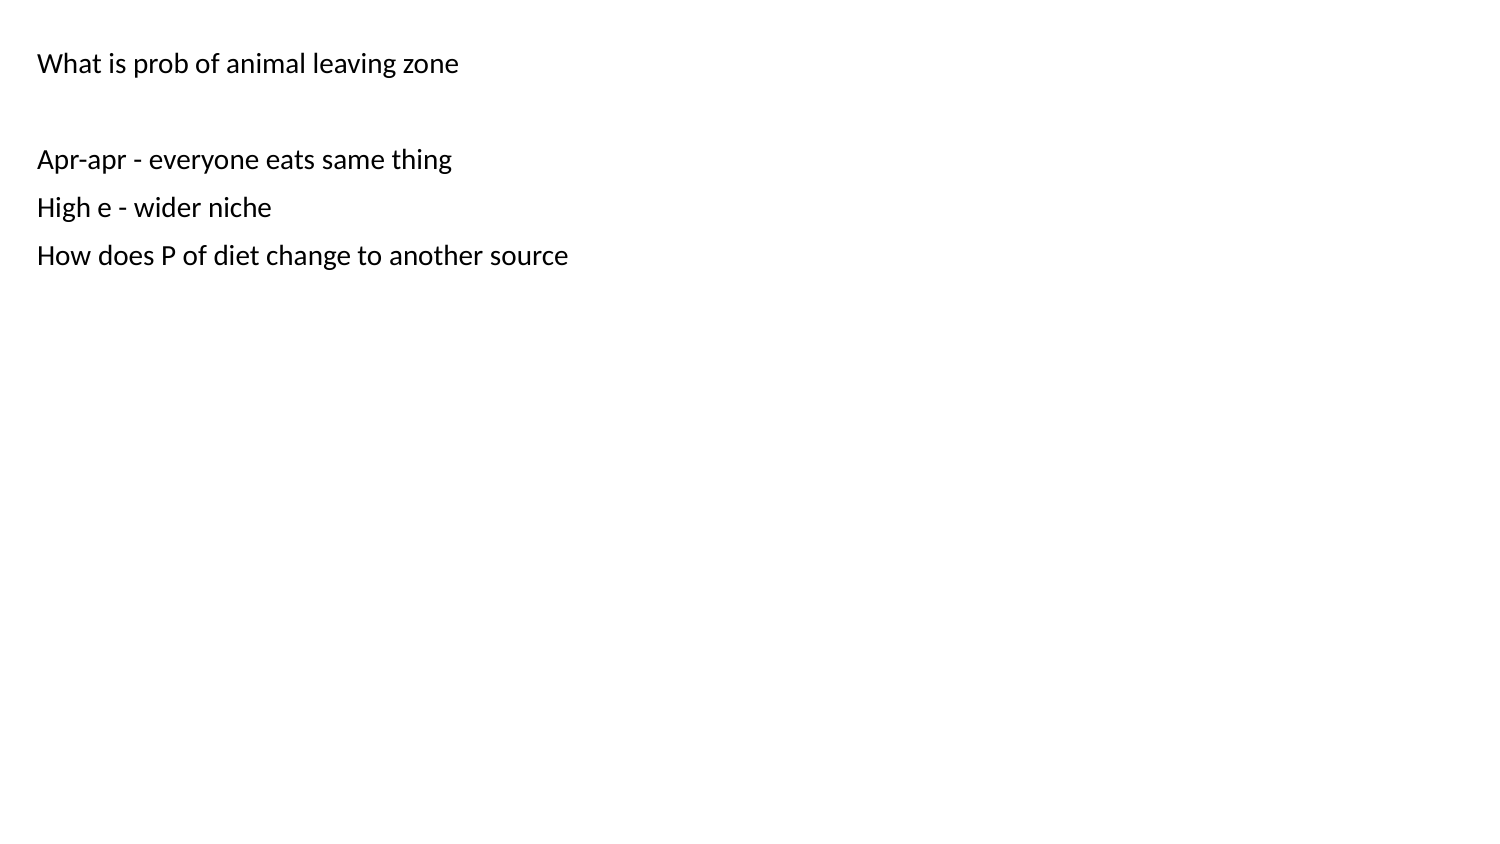

What is prob of animal leaving zone

Apr-apr - everyone eats same thing
High e - wider niche
How does P of diet change to another source